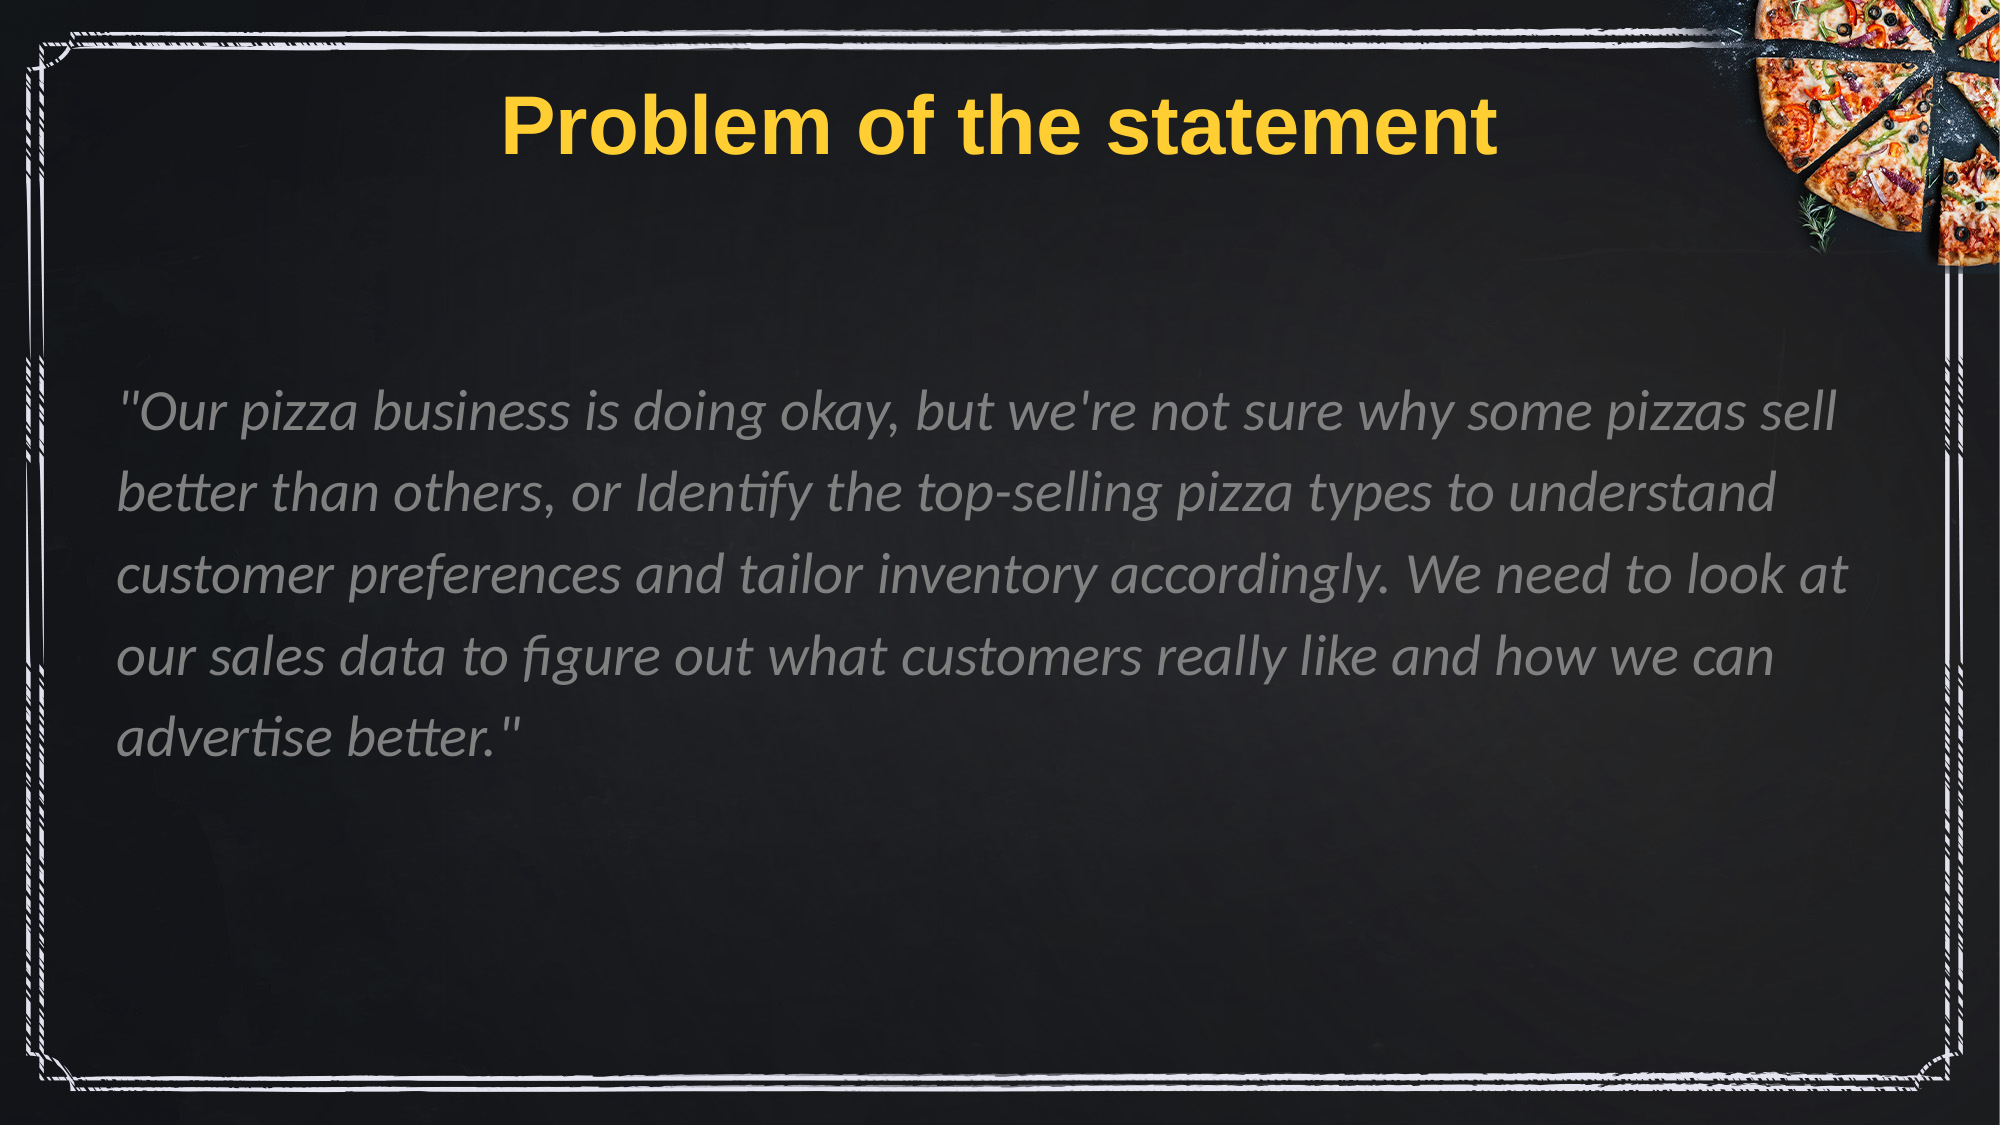

# Problem of the statement

"Our pizza business is doing okay, but we're not sure why some pizzas sell
better than others, or Identify the top-selling pizza types to understand
customer preferences and tailor inventory accordingly. We need to look at
our sales data to figure out what customers really like and how we can
advertise better."